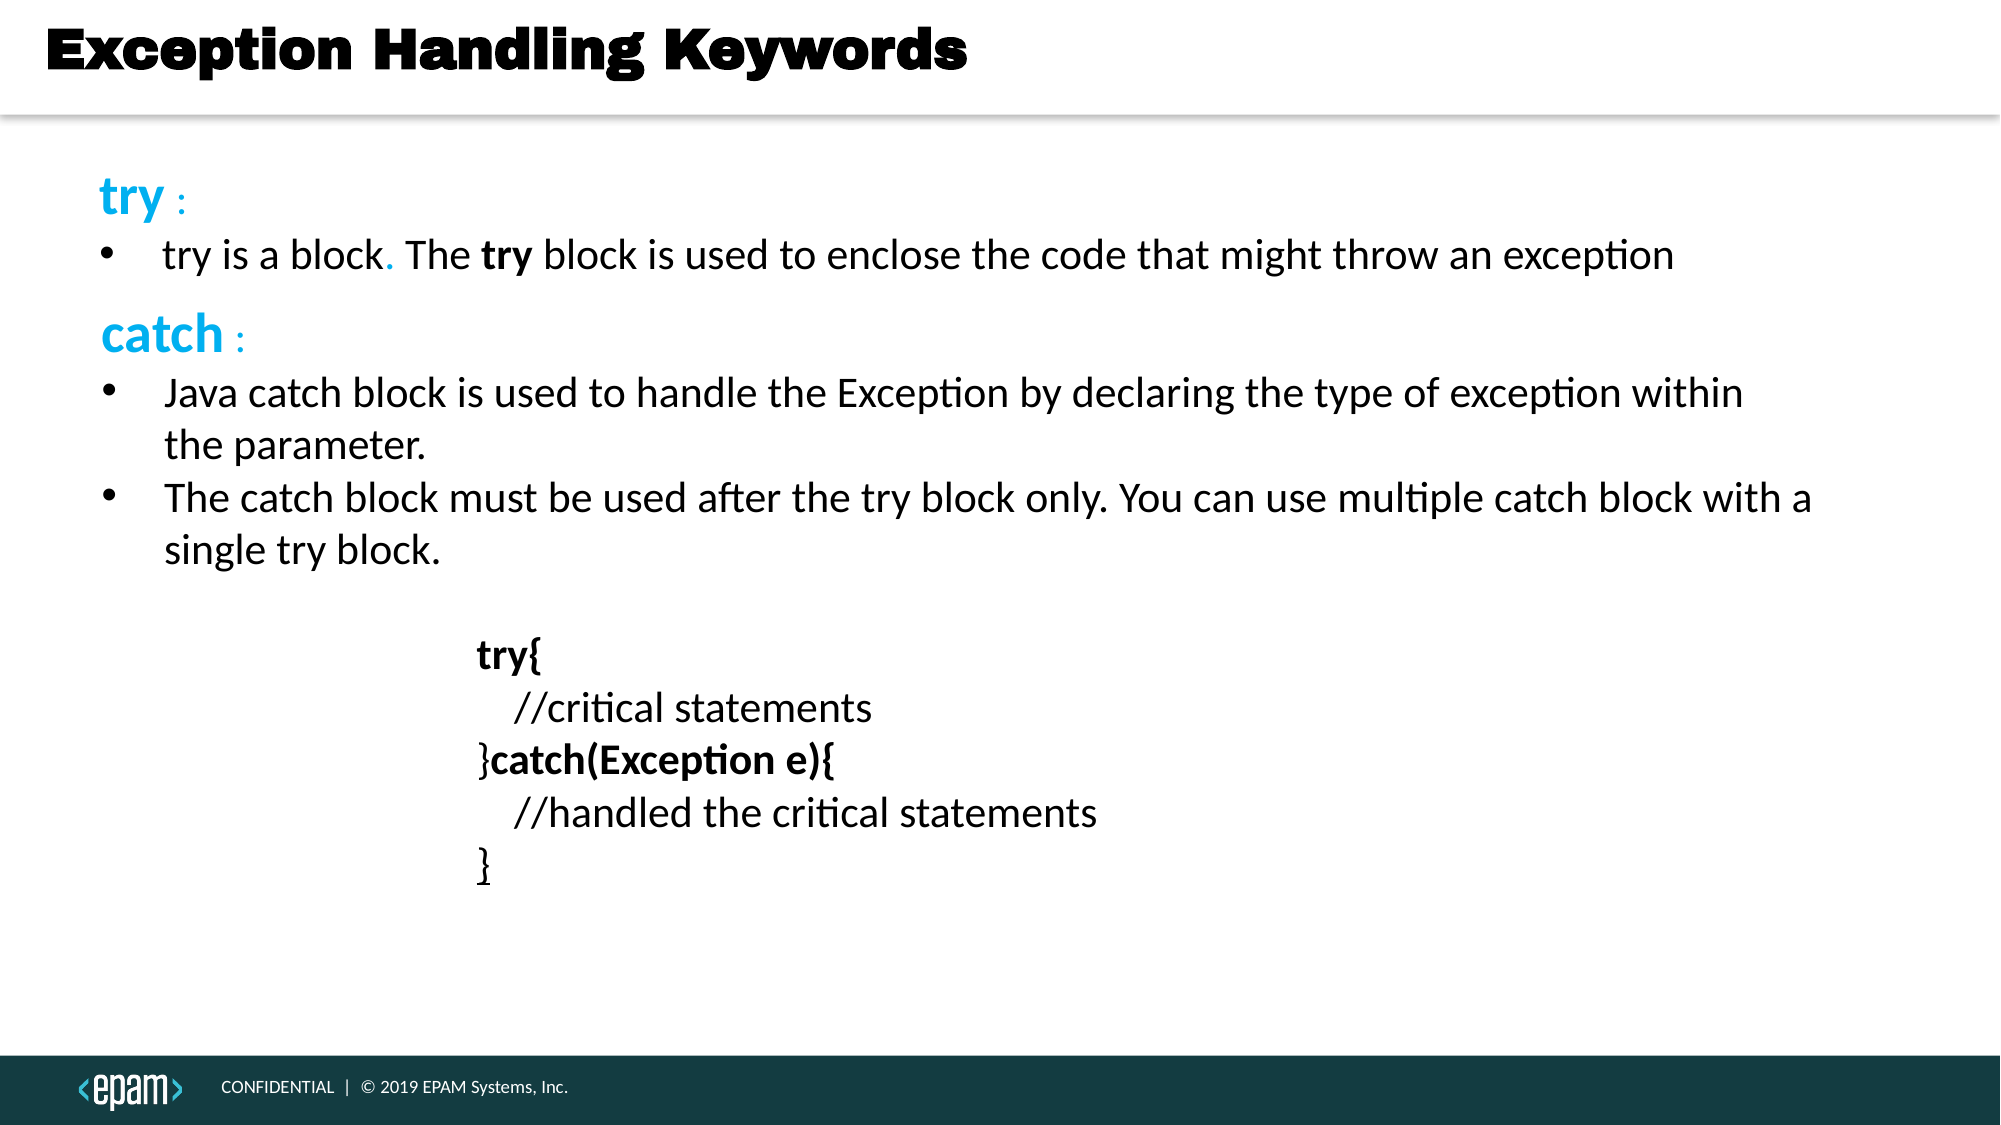

Exception Handling Keywords
try :
try is a block. The try block is used to enclose the code that might throw an exception
catch :
Java catch block is used to handle the Exception by declaring the type of exception within             the parameter.
The catch block must be used after the try block only. You can use multiple catch block with a single try block.

try{
	//critical statements
}catch(Exception e){
	//handled the critical statements
}